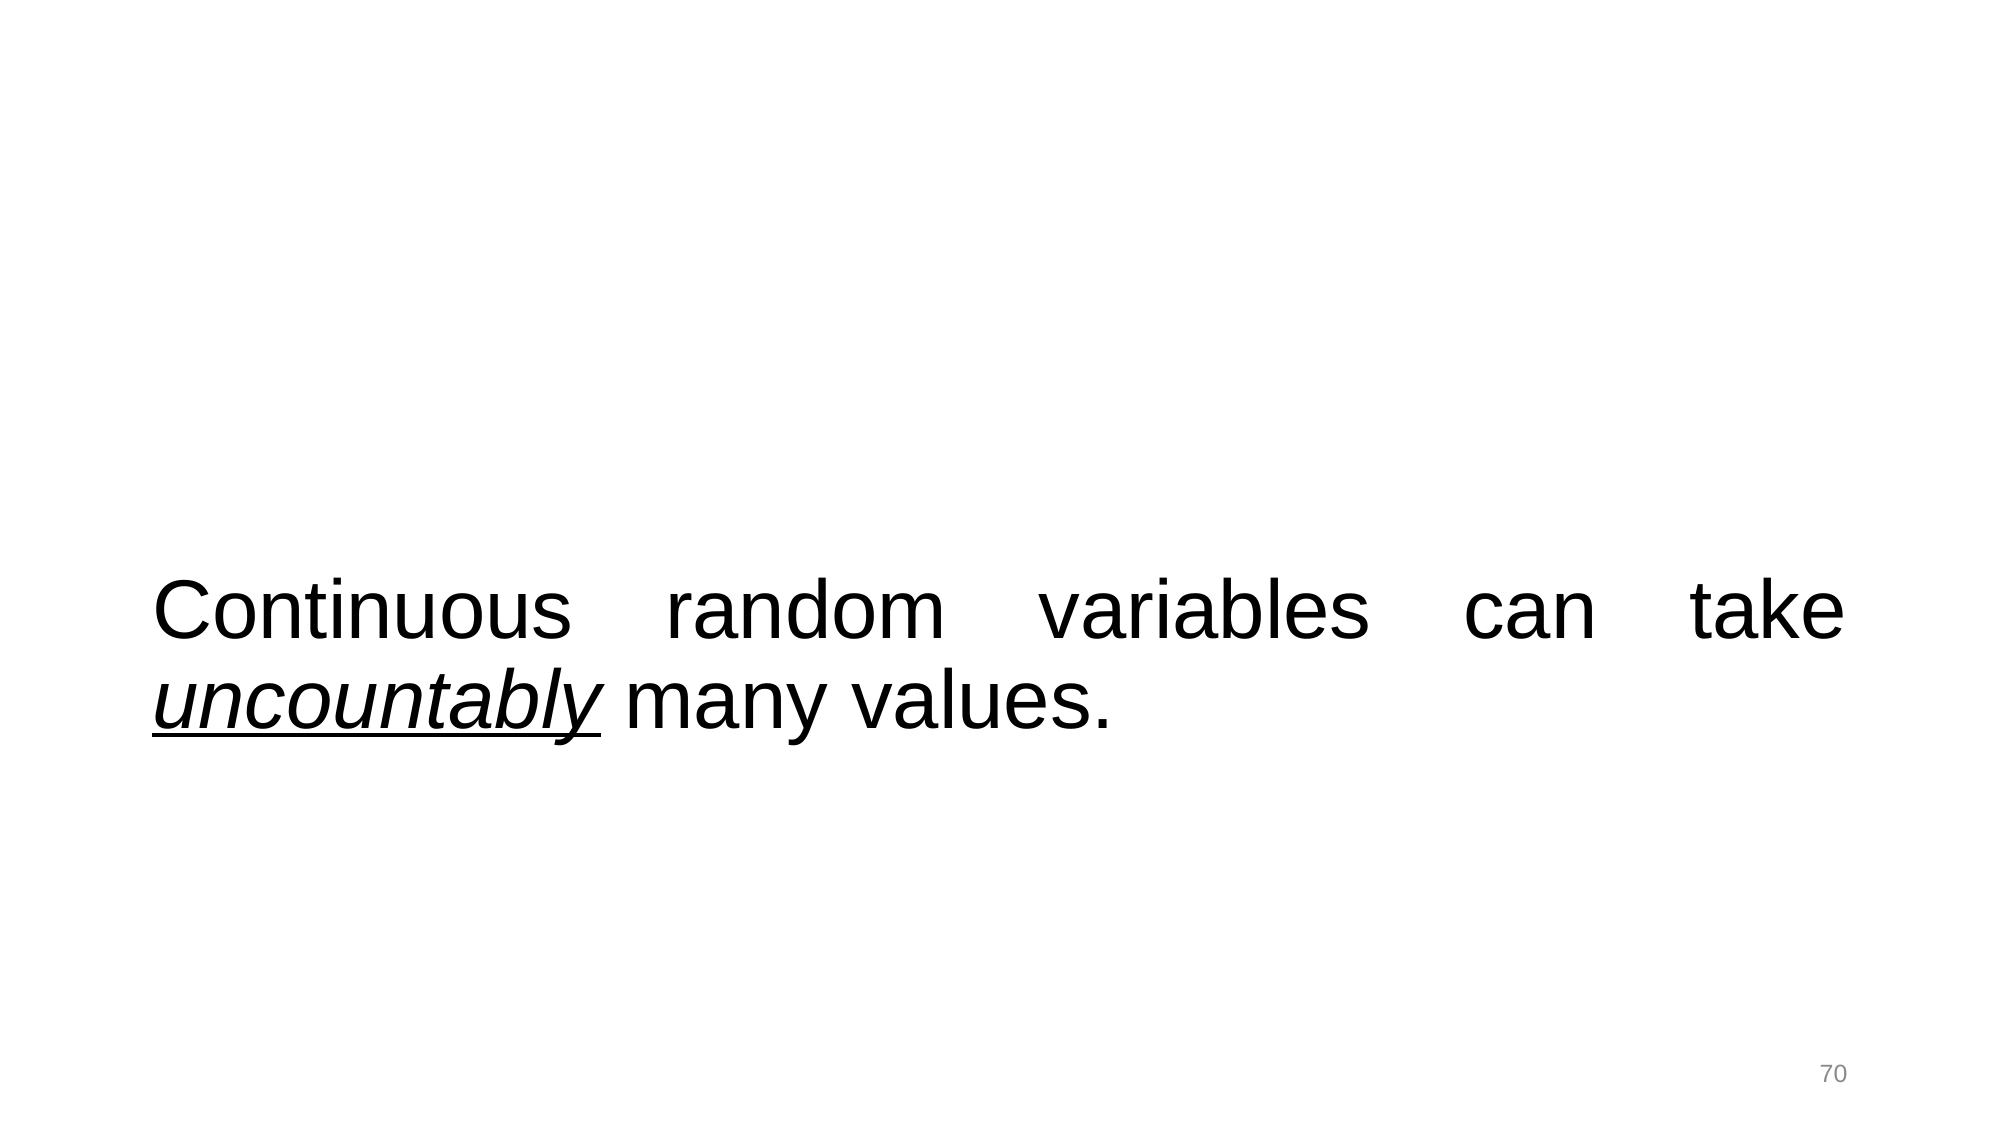

#
Continuous random variables can take uncountably many values.0!
70